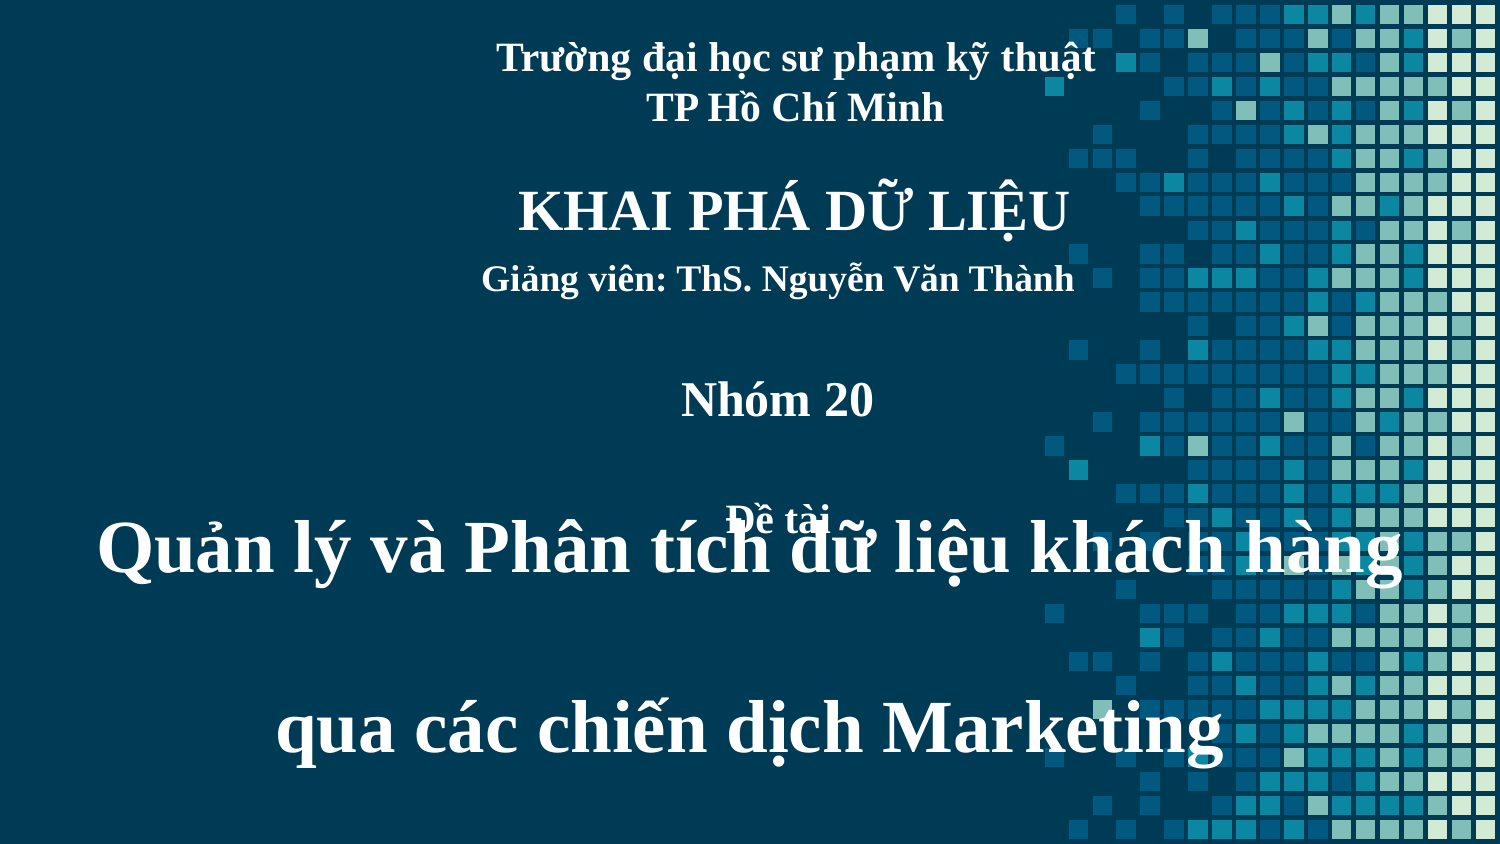

Trường đại học sư phạm kỹ thuật TP Hồ Chí Minh
KHAI PHÁ DỮ LIỆU
Giảng viên: ThS. Nguyễn Văn Thành
Nhóm 20
Đề tài
Quản lý và Phân tích dữ liệu khách hàng
qua các chiến dịch Marketing